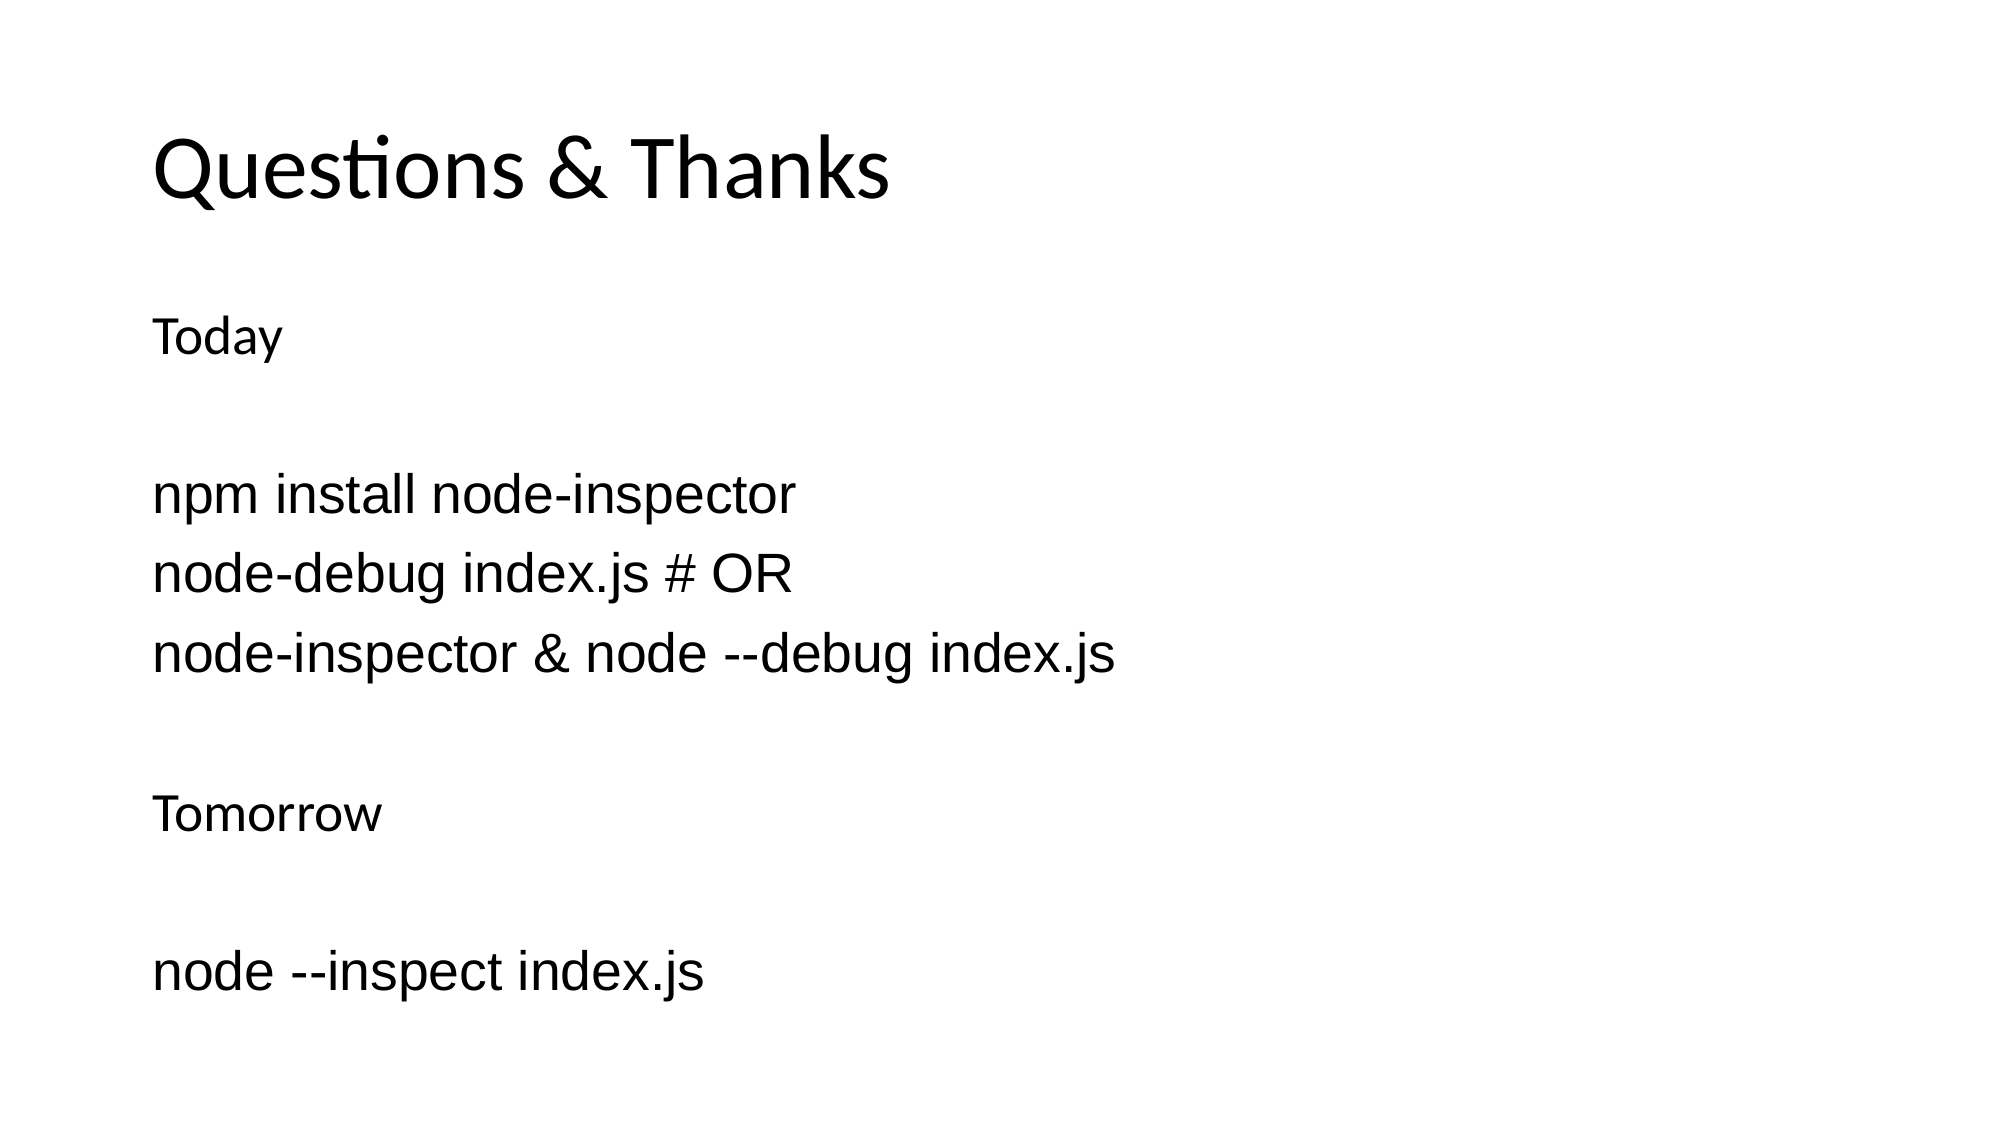

# Questions & Thanks
Today

npm install node-inspector
node-debug index.js # OR
node-inspector & node --debug index.js

Tomorrow

node --inspect index.js